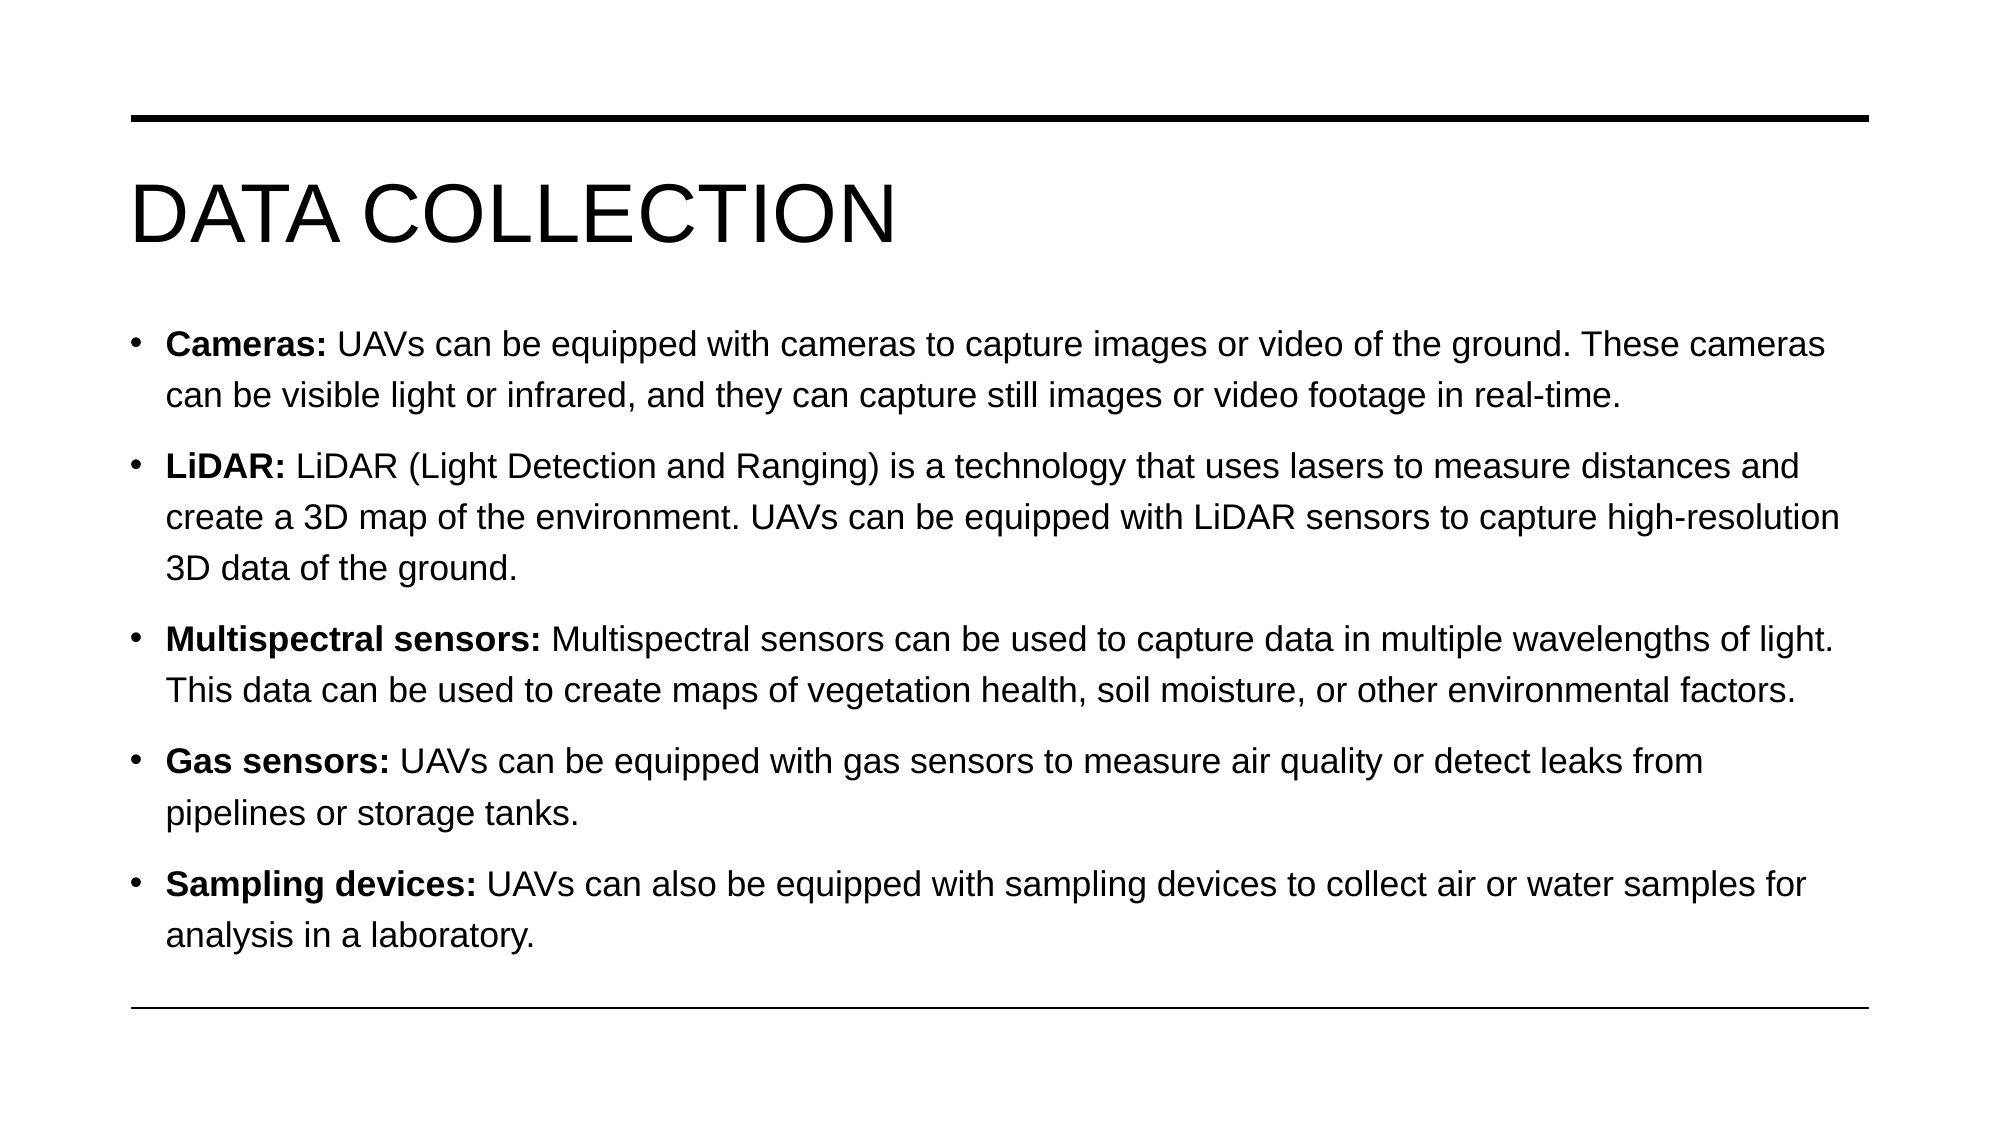

# Data Collection
Cameras: UAVs can be equipped with cameras to capture images or video of the ground. These cameras can be visible light or infrared, and they can capture still images or video footage in real-time.
LiDAR: LiDAR (Light Detection and Ranging) is a technology that uses lasers to measure distances and create a 3D map of the environment. UAVs can be equipped with LiDAR sensors to capture high-resolution 3D data of the ground.
Multispectral sensors: Multispectral sensors can be used to capture data in multiple wavelengths of light. This data can be used to create maps of vegetation health, soil moisture, or other environmental factors.
Gas sensors: UAVs can be equipped with gas sensors to measure air quality or detect leaks from pipelines or storage tanks.
Sampling devices: UAVs can also be equipped with sampling devices to collect air or water samples for analysis in a laboratory.